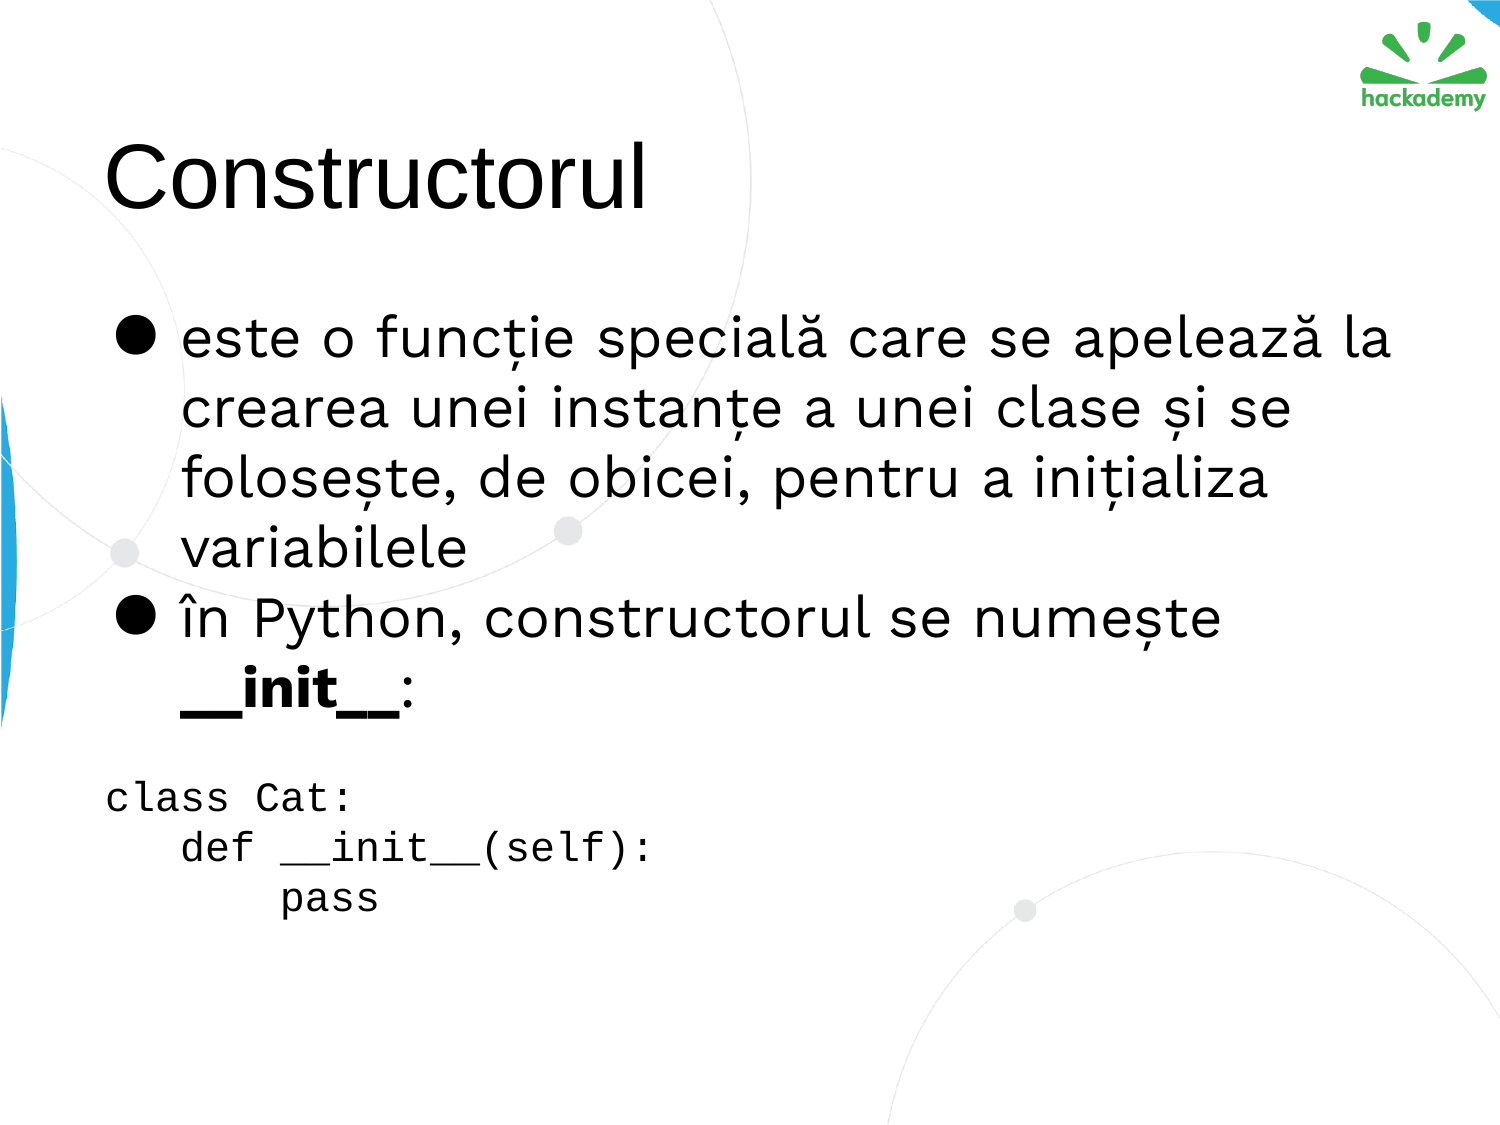

# Constructorul
este o funcție specială care se apelează la crearea unei instanțe a unei clase și se folosește, de obicei, pentru a inițializa variabilele
în Python, constructorul se numește __init__:

class Cat:
   def __init__(self):
       pass